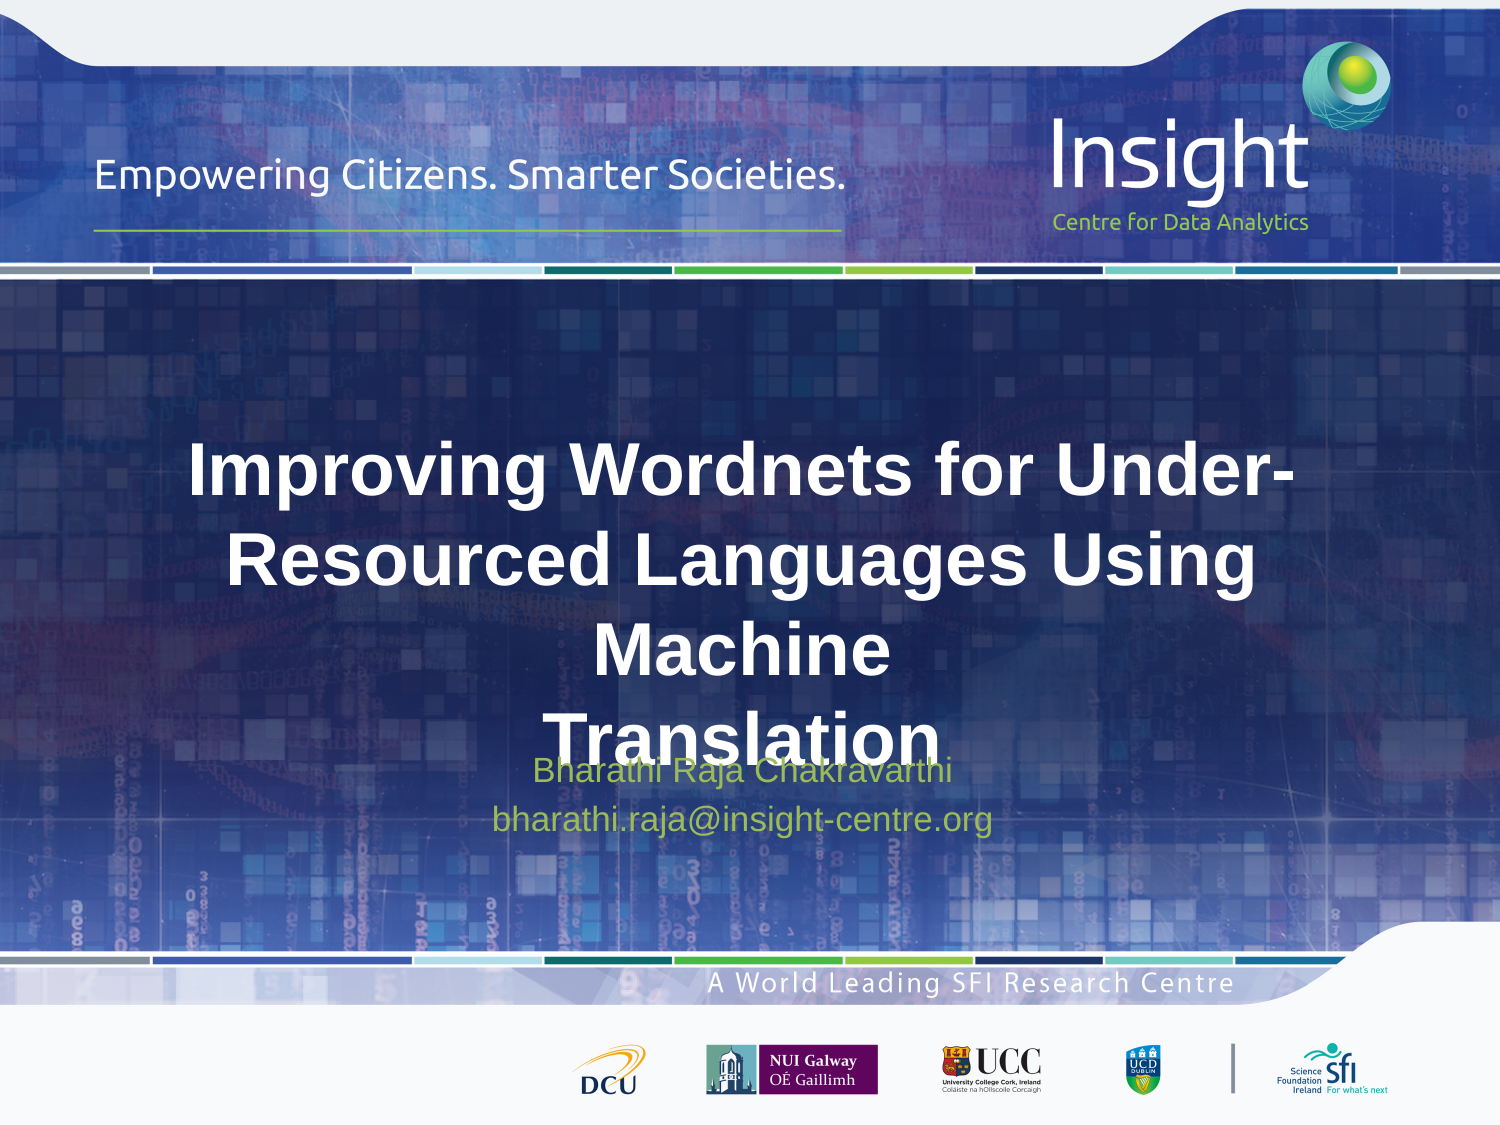

# Improving Wordnets for Under-Resourced Languages Using Machine Translation
Bharathi Raja Chakravarthi
bharathi.raja@insight-centre.org